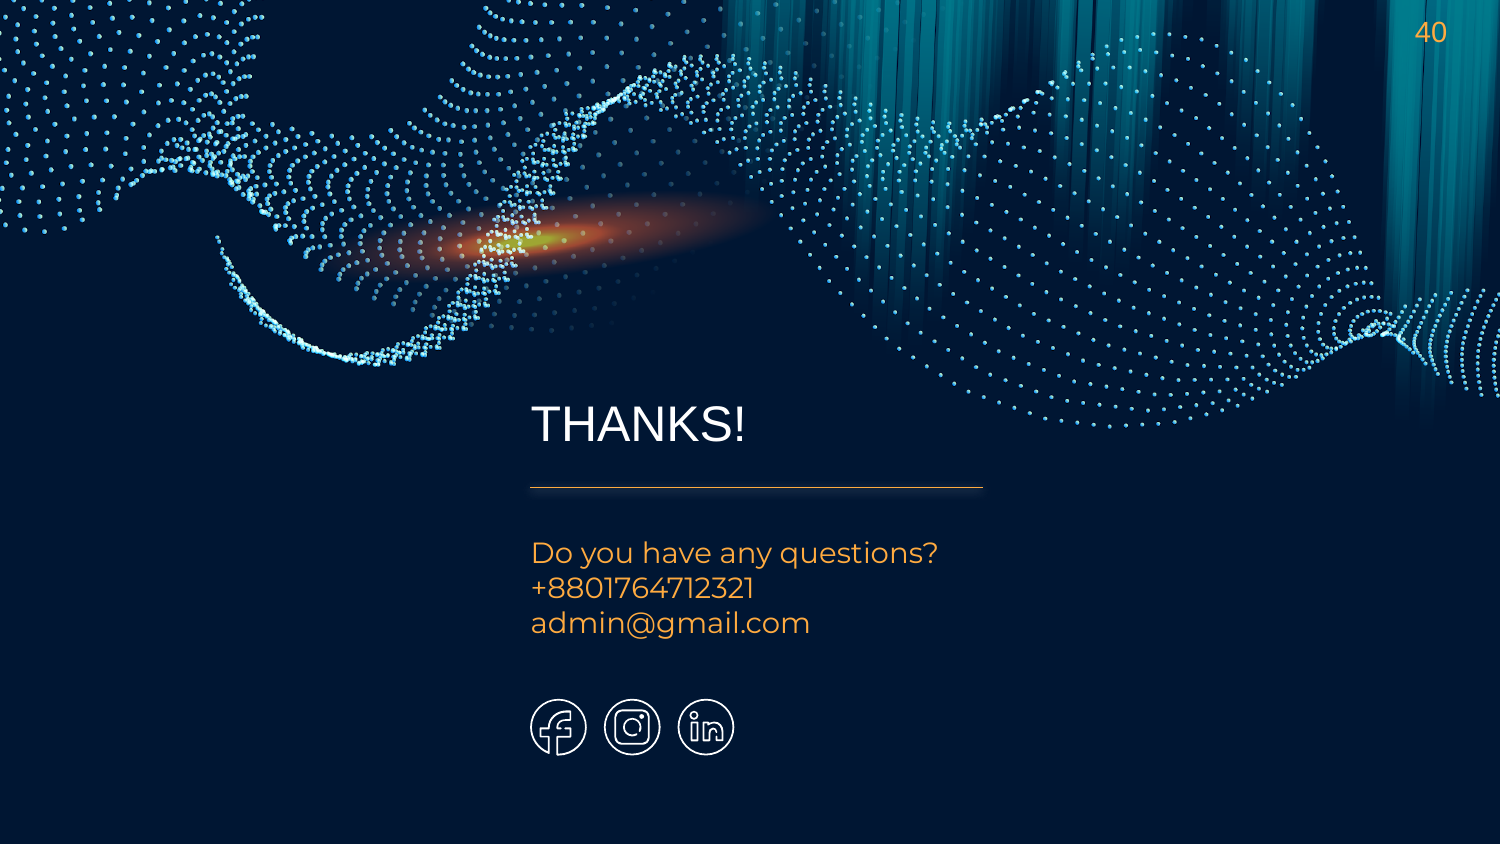

40
# THANKS!
Do you have any questions?
+8801764712321
admin@gmail.com